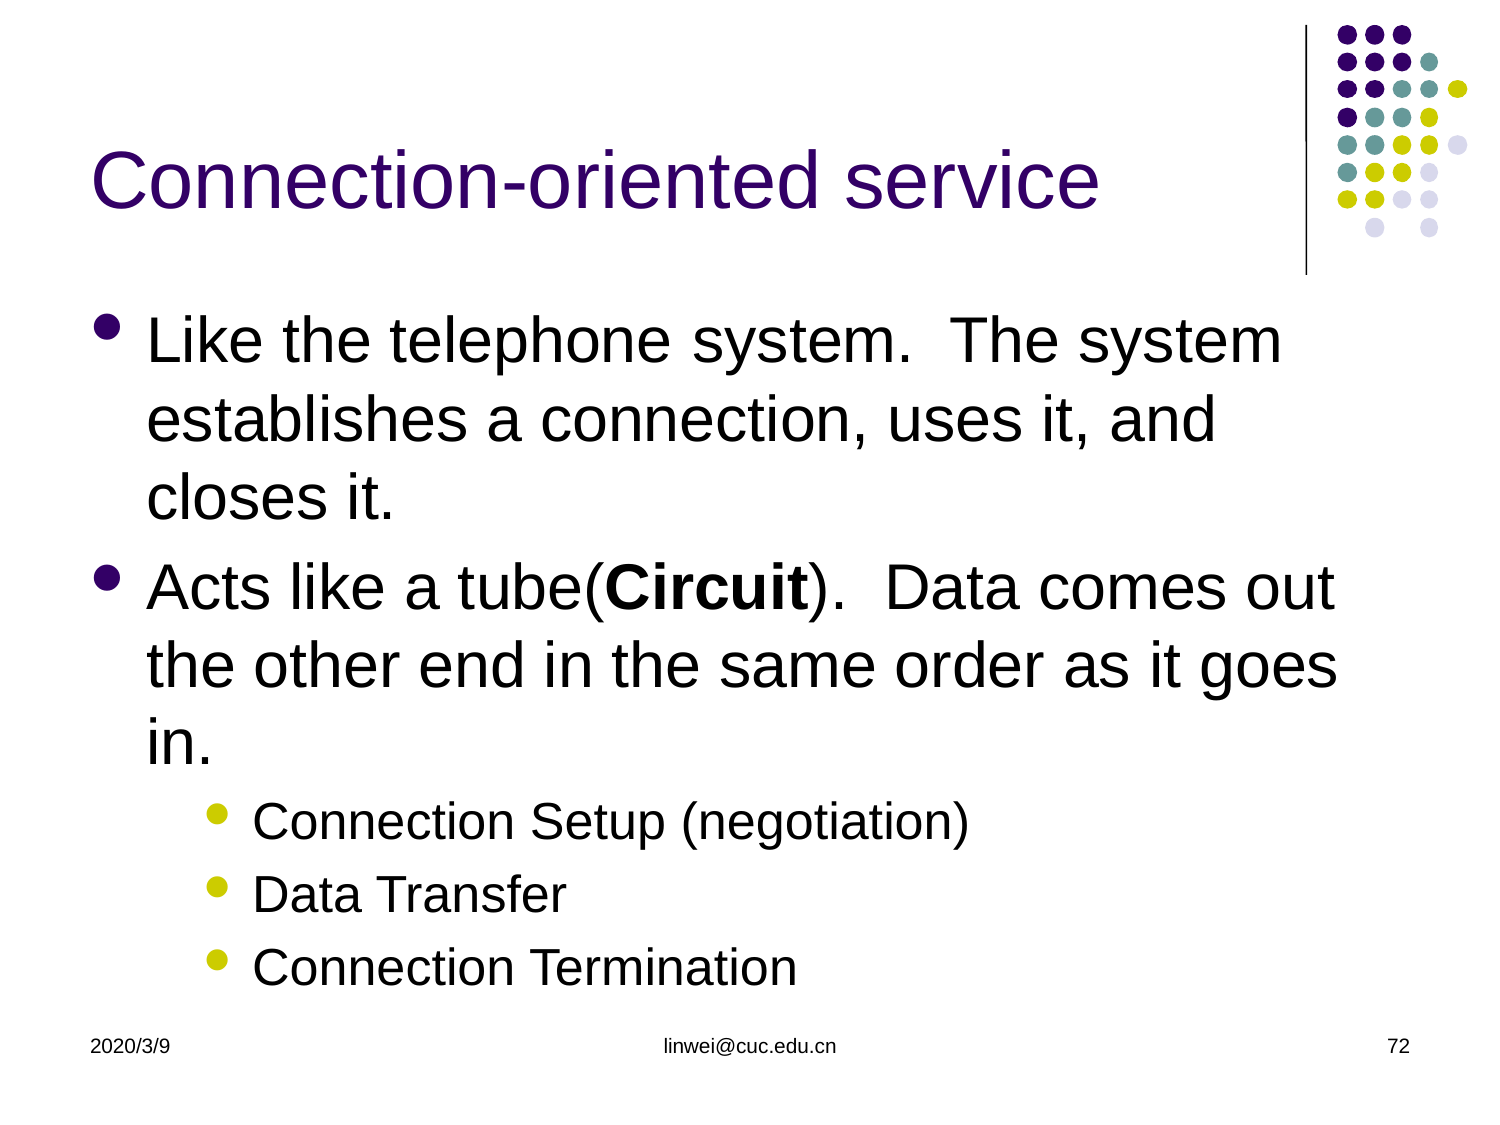

# Connection-oriented service
Like the telephone system.  The system establishes a connection, uses it, and closes it.
Acts like a tube(Circuit).  Data comes out the other end in the same order as it goes in.
Connection Setup (negotiation)
Data Transfer
Connection Termination

2020/3/9
linwei@cuc.edu.cn
72